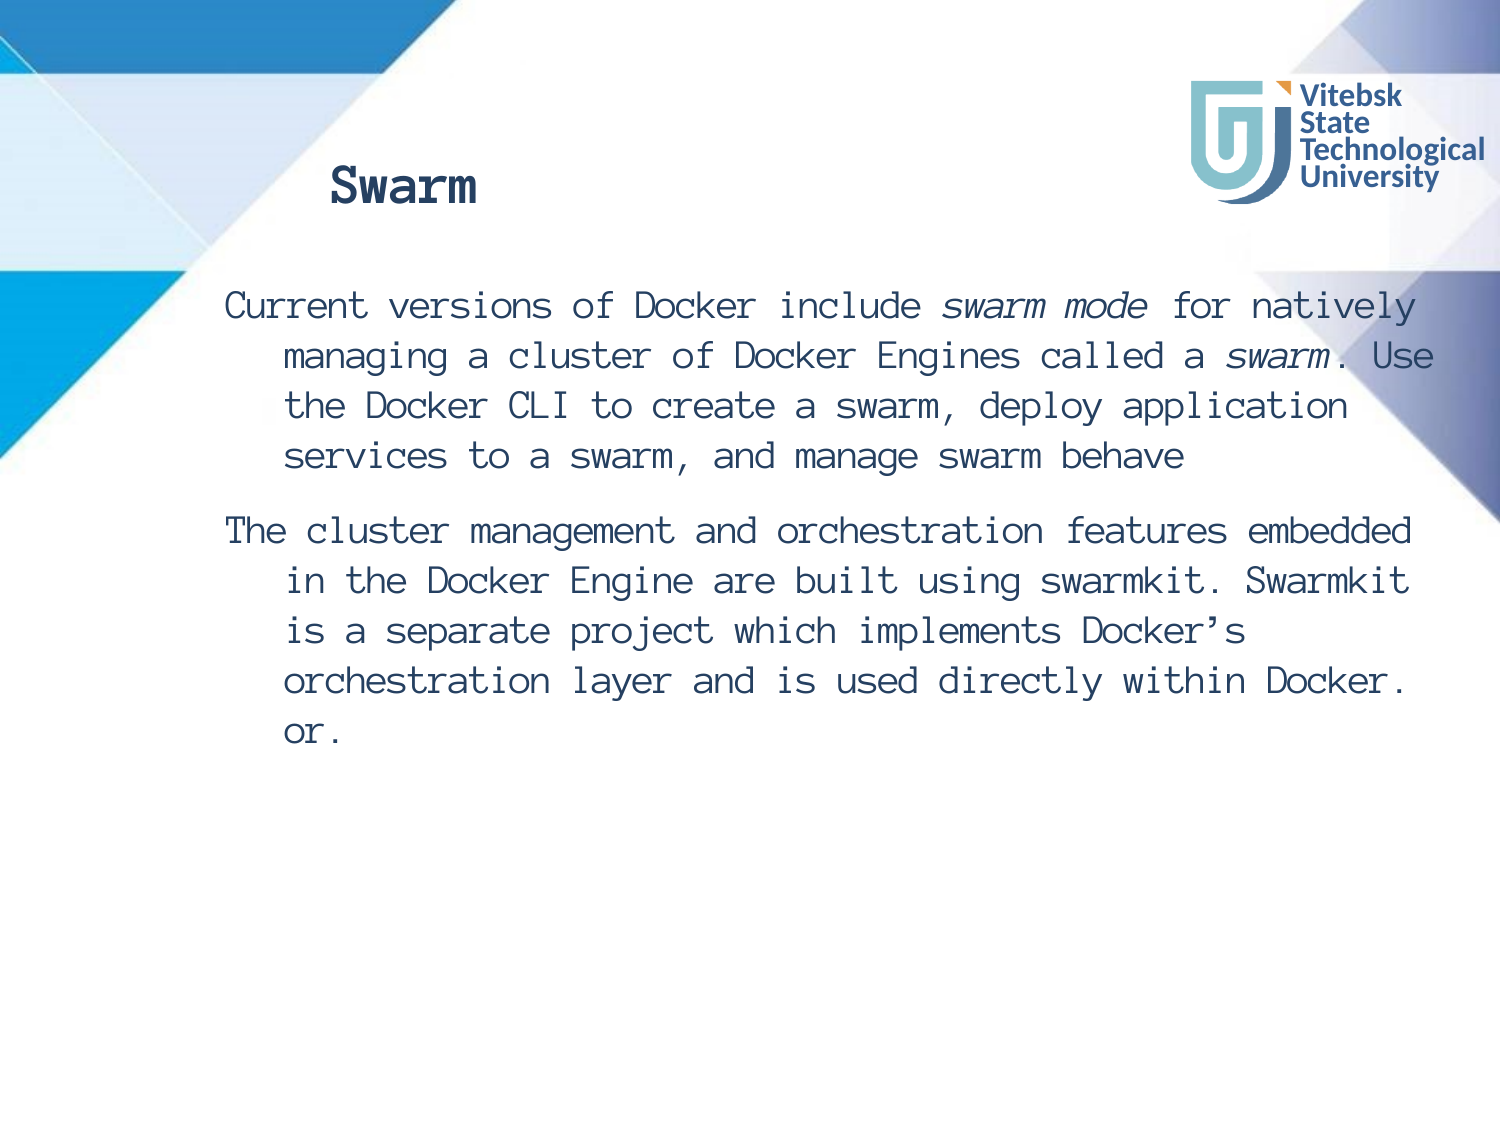

# Swarm
Current versions of Docker include swarm mode for natively managing a cluster of Docker Engines called a swarm. Use the Docker CLI to create a swarm, deploy application services to a swarm, and manage swarm behave
The cluster management and orchestration features embedded in the Docker Engine are built using swarmkit. Swarmkit is a separate project which implements Docker’s orchestration layer and is used directly within Docker. or.